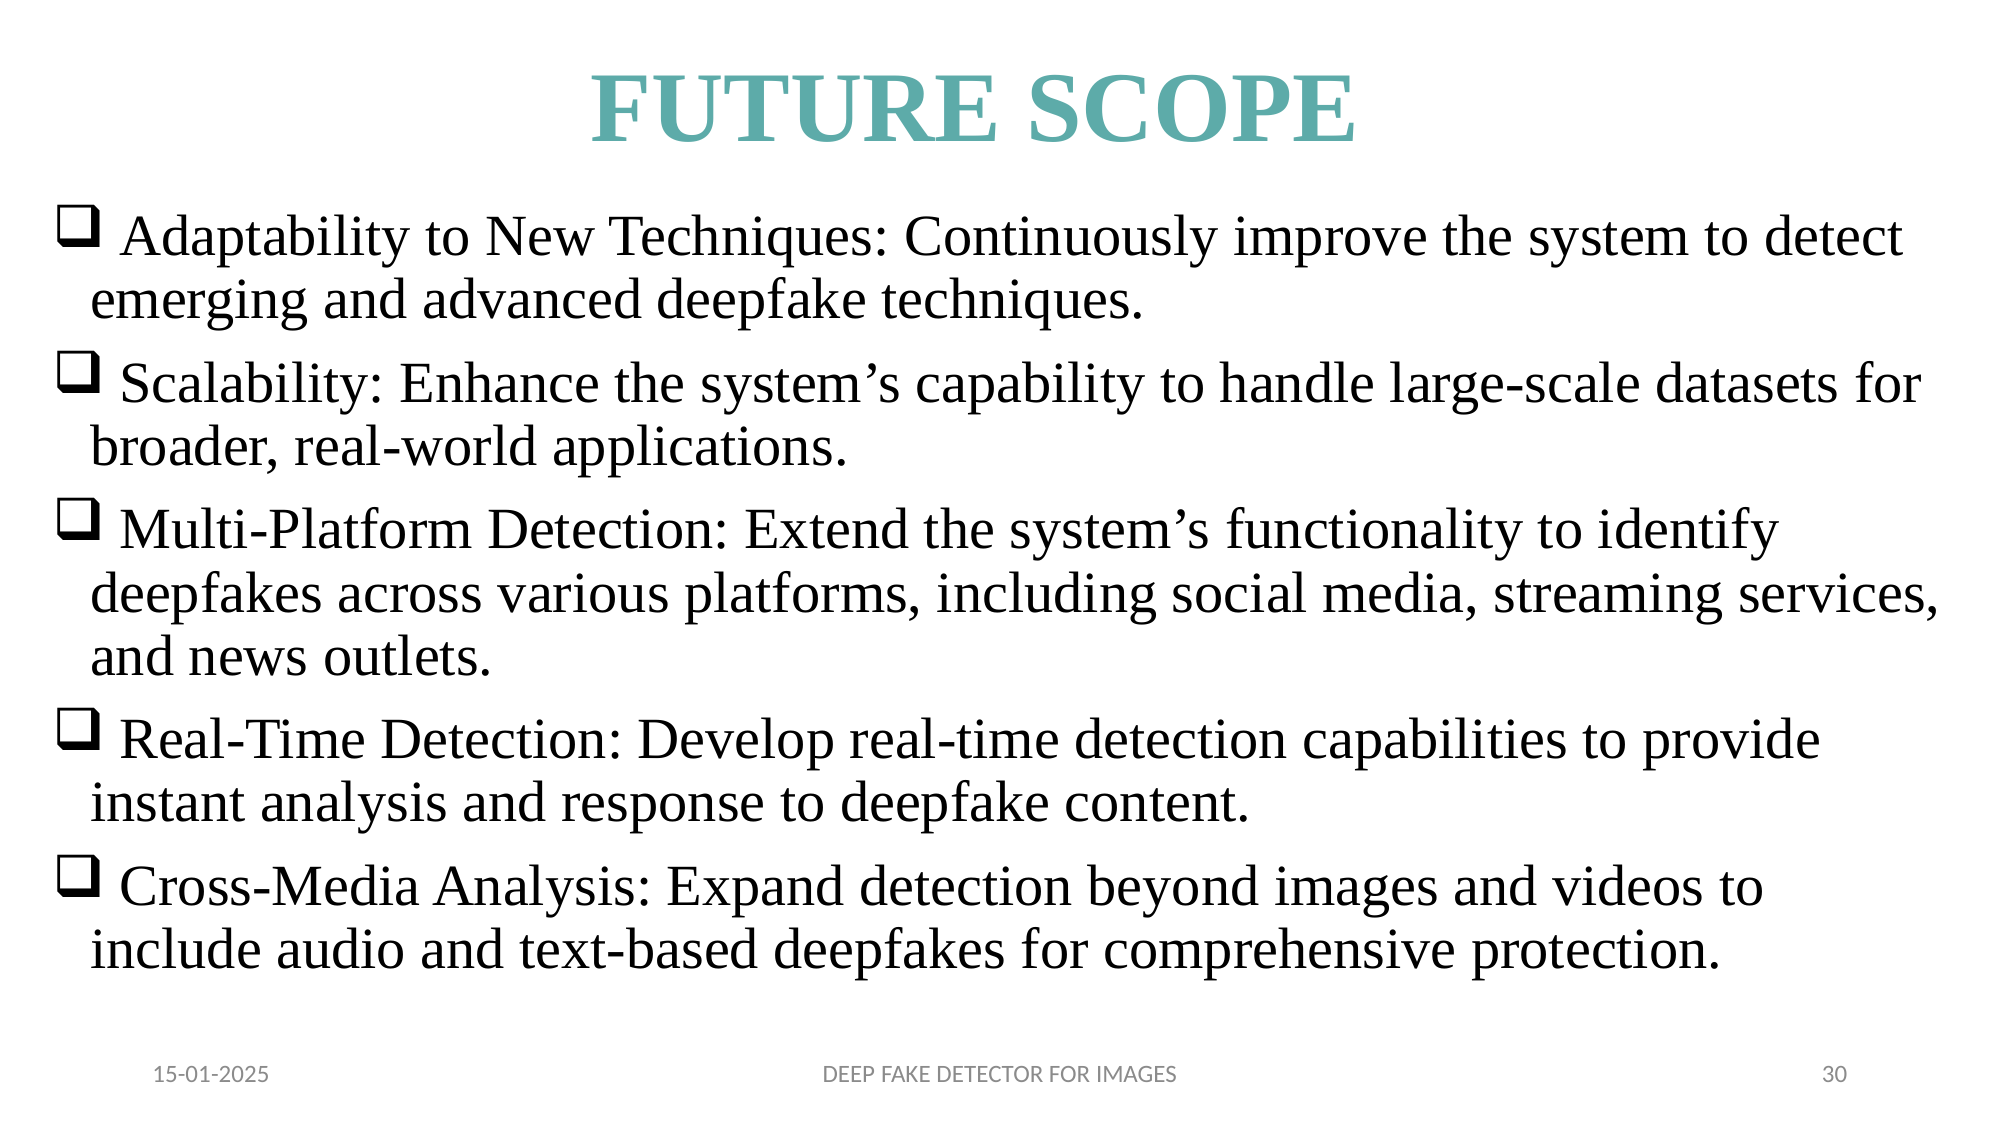

# FUTURE SCOPE
 Adaptability to New Techniques: Continuously improve the system to detect emerging and advanced deepfake techniques.
 Scalability: Enhance the system’s capability to handle large-scale datasets for broader, real-world applications.
 Multi-Platform Detection: Extend the system’s functionality to identify deepfakes across various platforms, including social media, streaming services, and news outlets.
 Real-Time Detection: Develop real-time detection capabilities to provide instant analysis and response to deepfake content.
 Cross-Media Analysis: Expand detection beyond images and videos to include audio and text-based deepfakes for comprehensive protection.
15-01-2025
DEEP FAKE DETECTOR FOR IMAGES
30